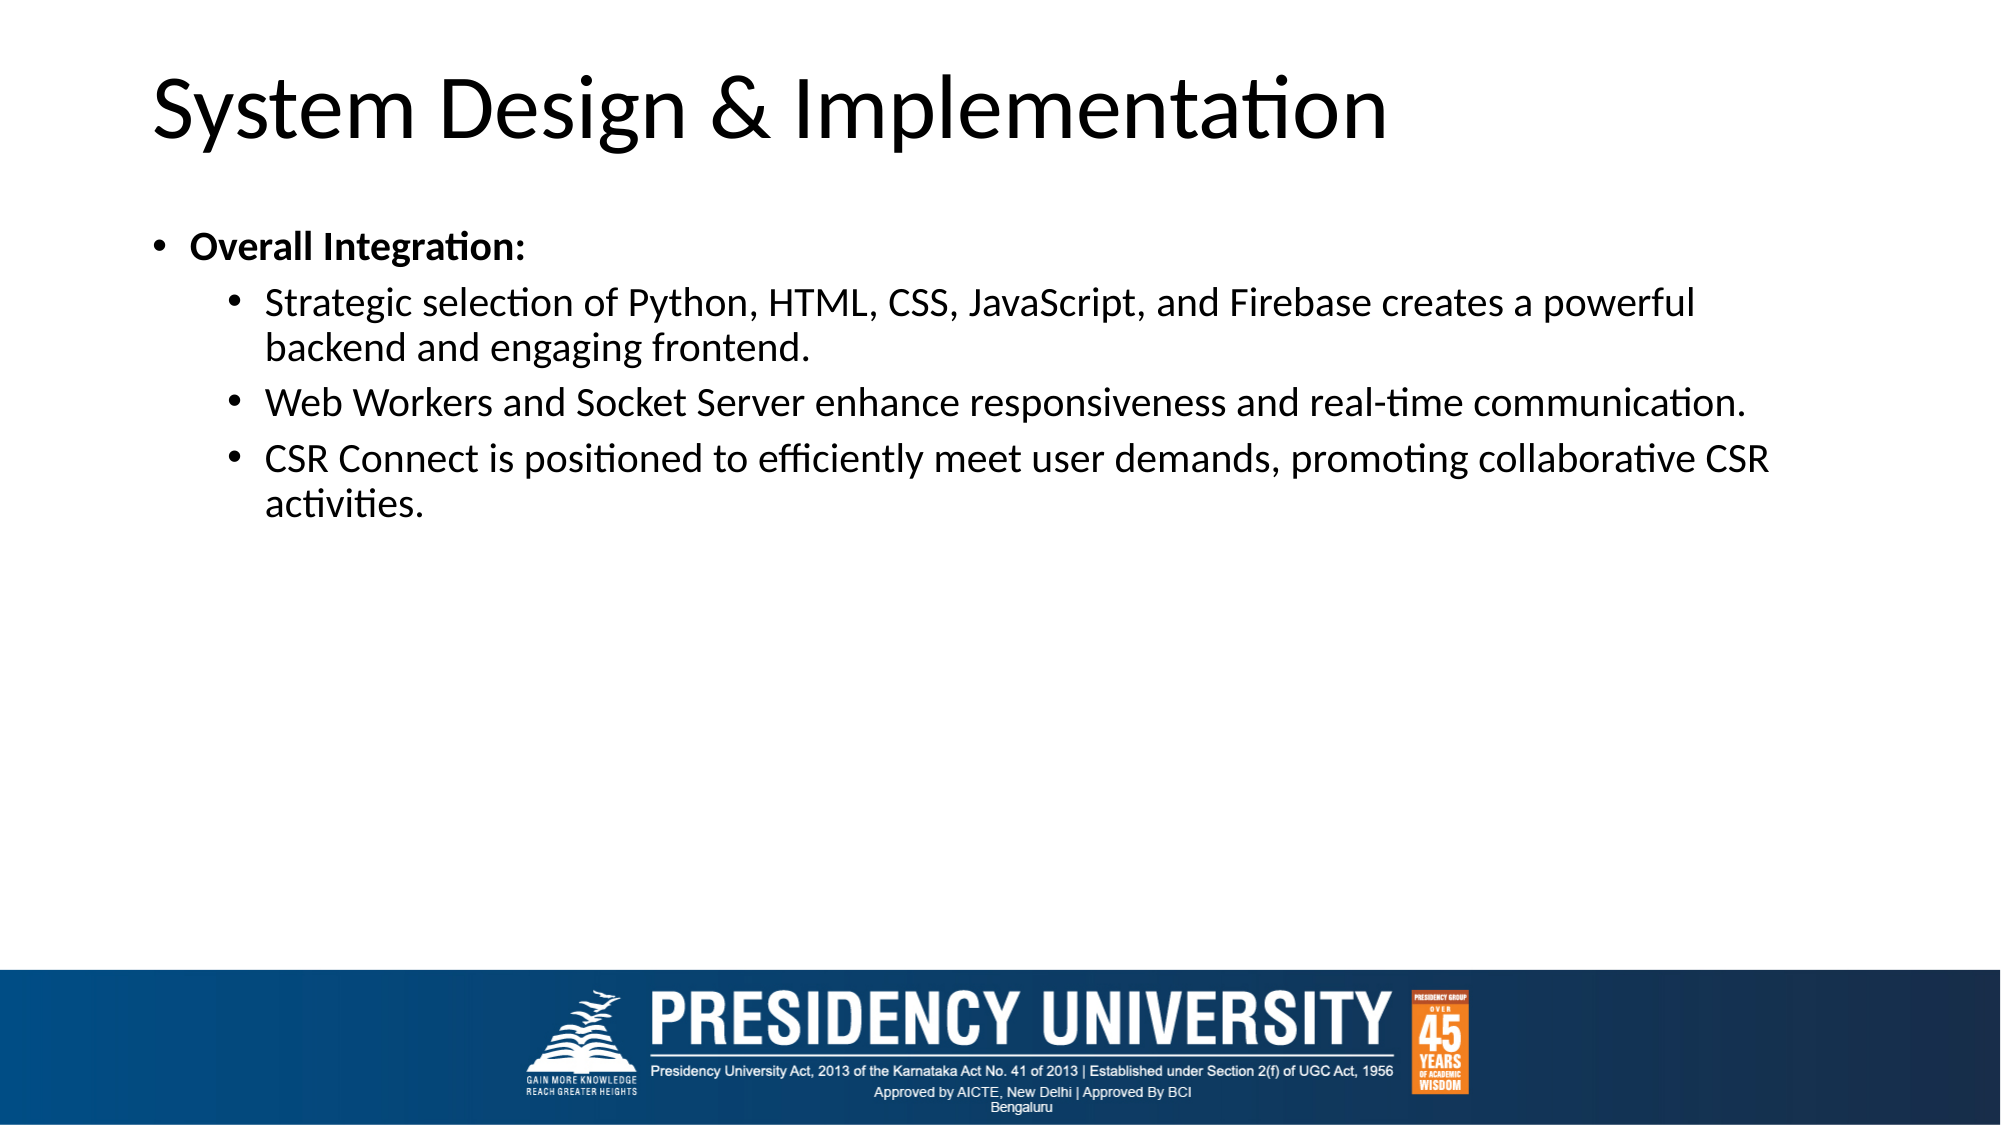

# System Design & Implementation
Overall Integration:
Strategic selection of Python, HTML, CSS, JavaScript, and Firebase creates a powerful backend and engaging frontend.
Web Workers and Socket Server enhance responsiveness and real-time communication.
CSR Connect is positioned to efficiently meet user demands, promoting collaborative CSR activities.